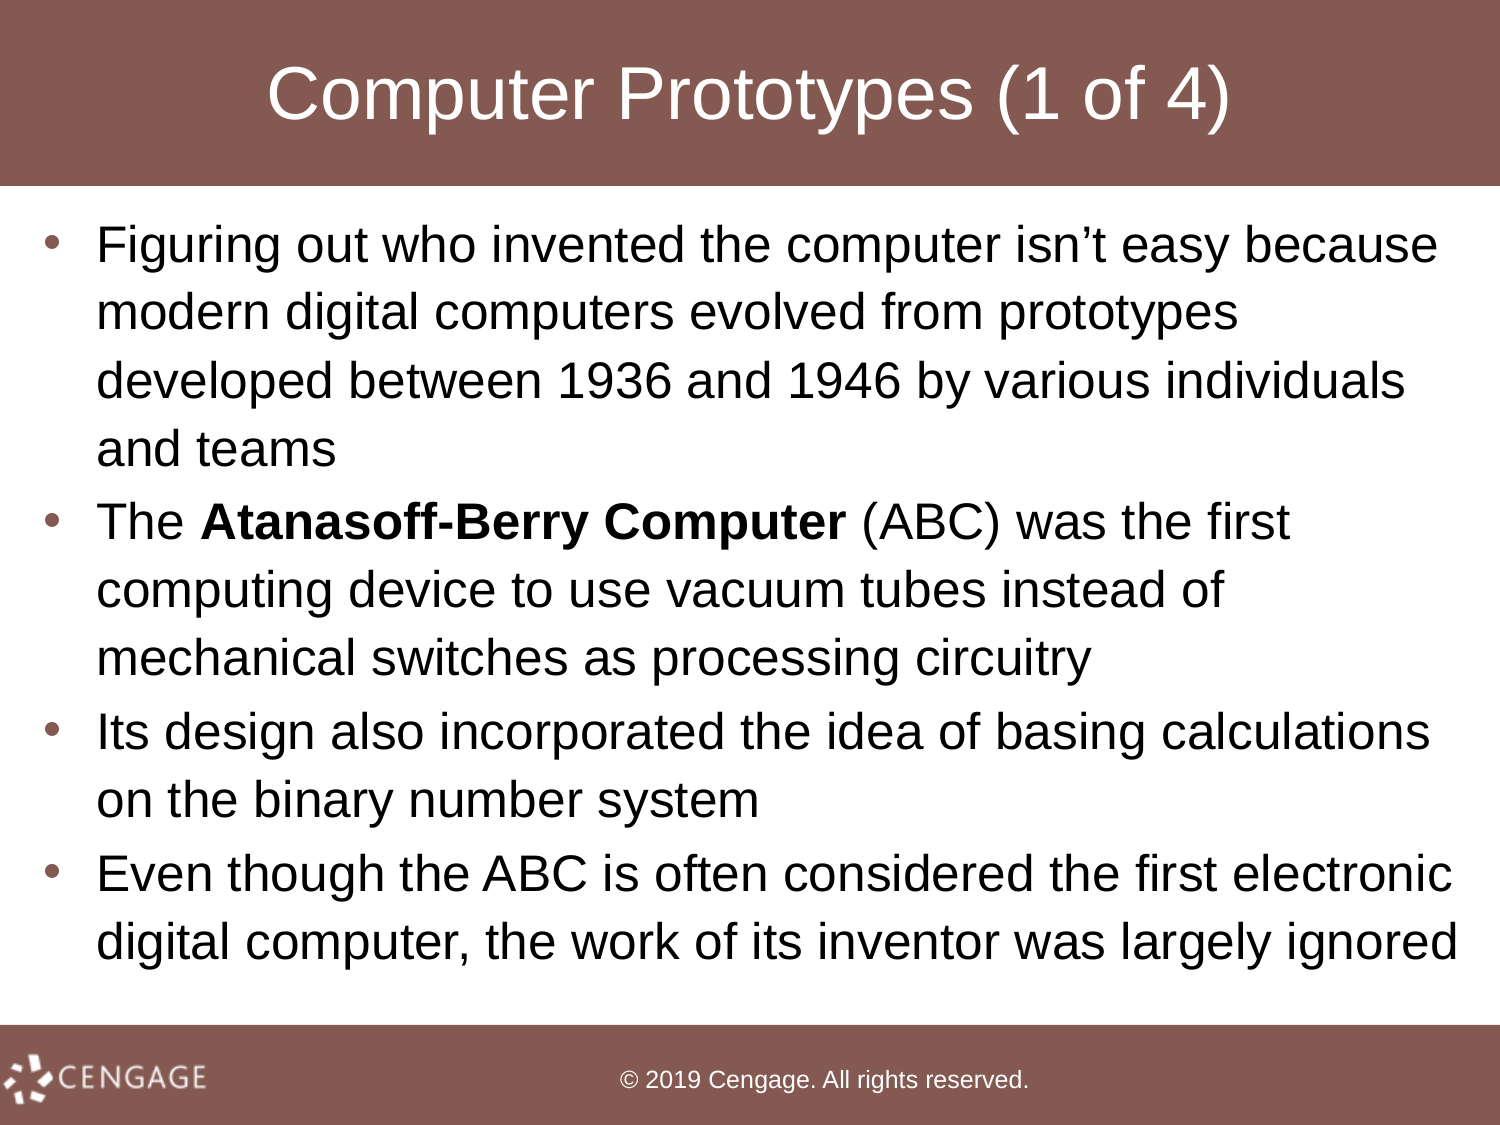

# Computer Prototypes (1 of 4)
Figuring out who invented the computer isn’t easy because modern digital computers evolved from prototypes developed between 1936 and 1946 by various individuals and teams
The Atanasoff-Berry Computer (ABC) was the first computing device to use vacuum tubes instead of mechanical switches as processing circuitry
Its design also incorporated the idea of basing calculations on the binary number system
Even though the ABC is often considered the first electronic digital computer, the work of its inventor was largely ignored